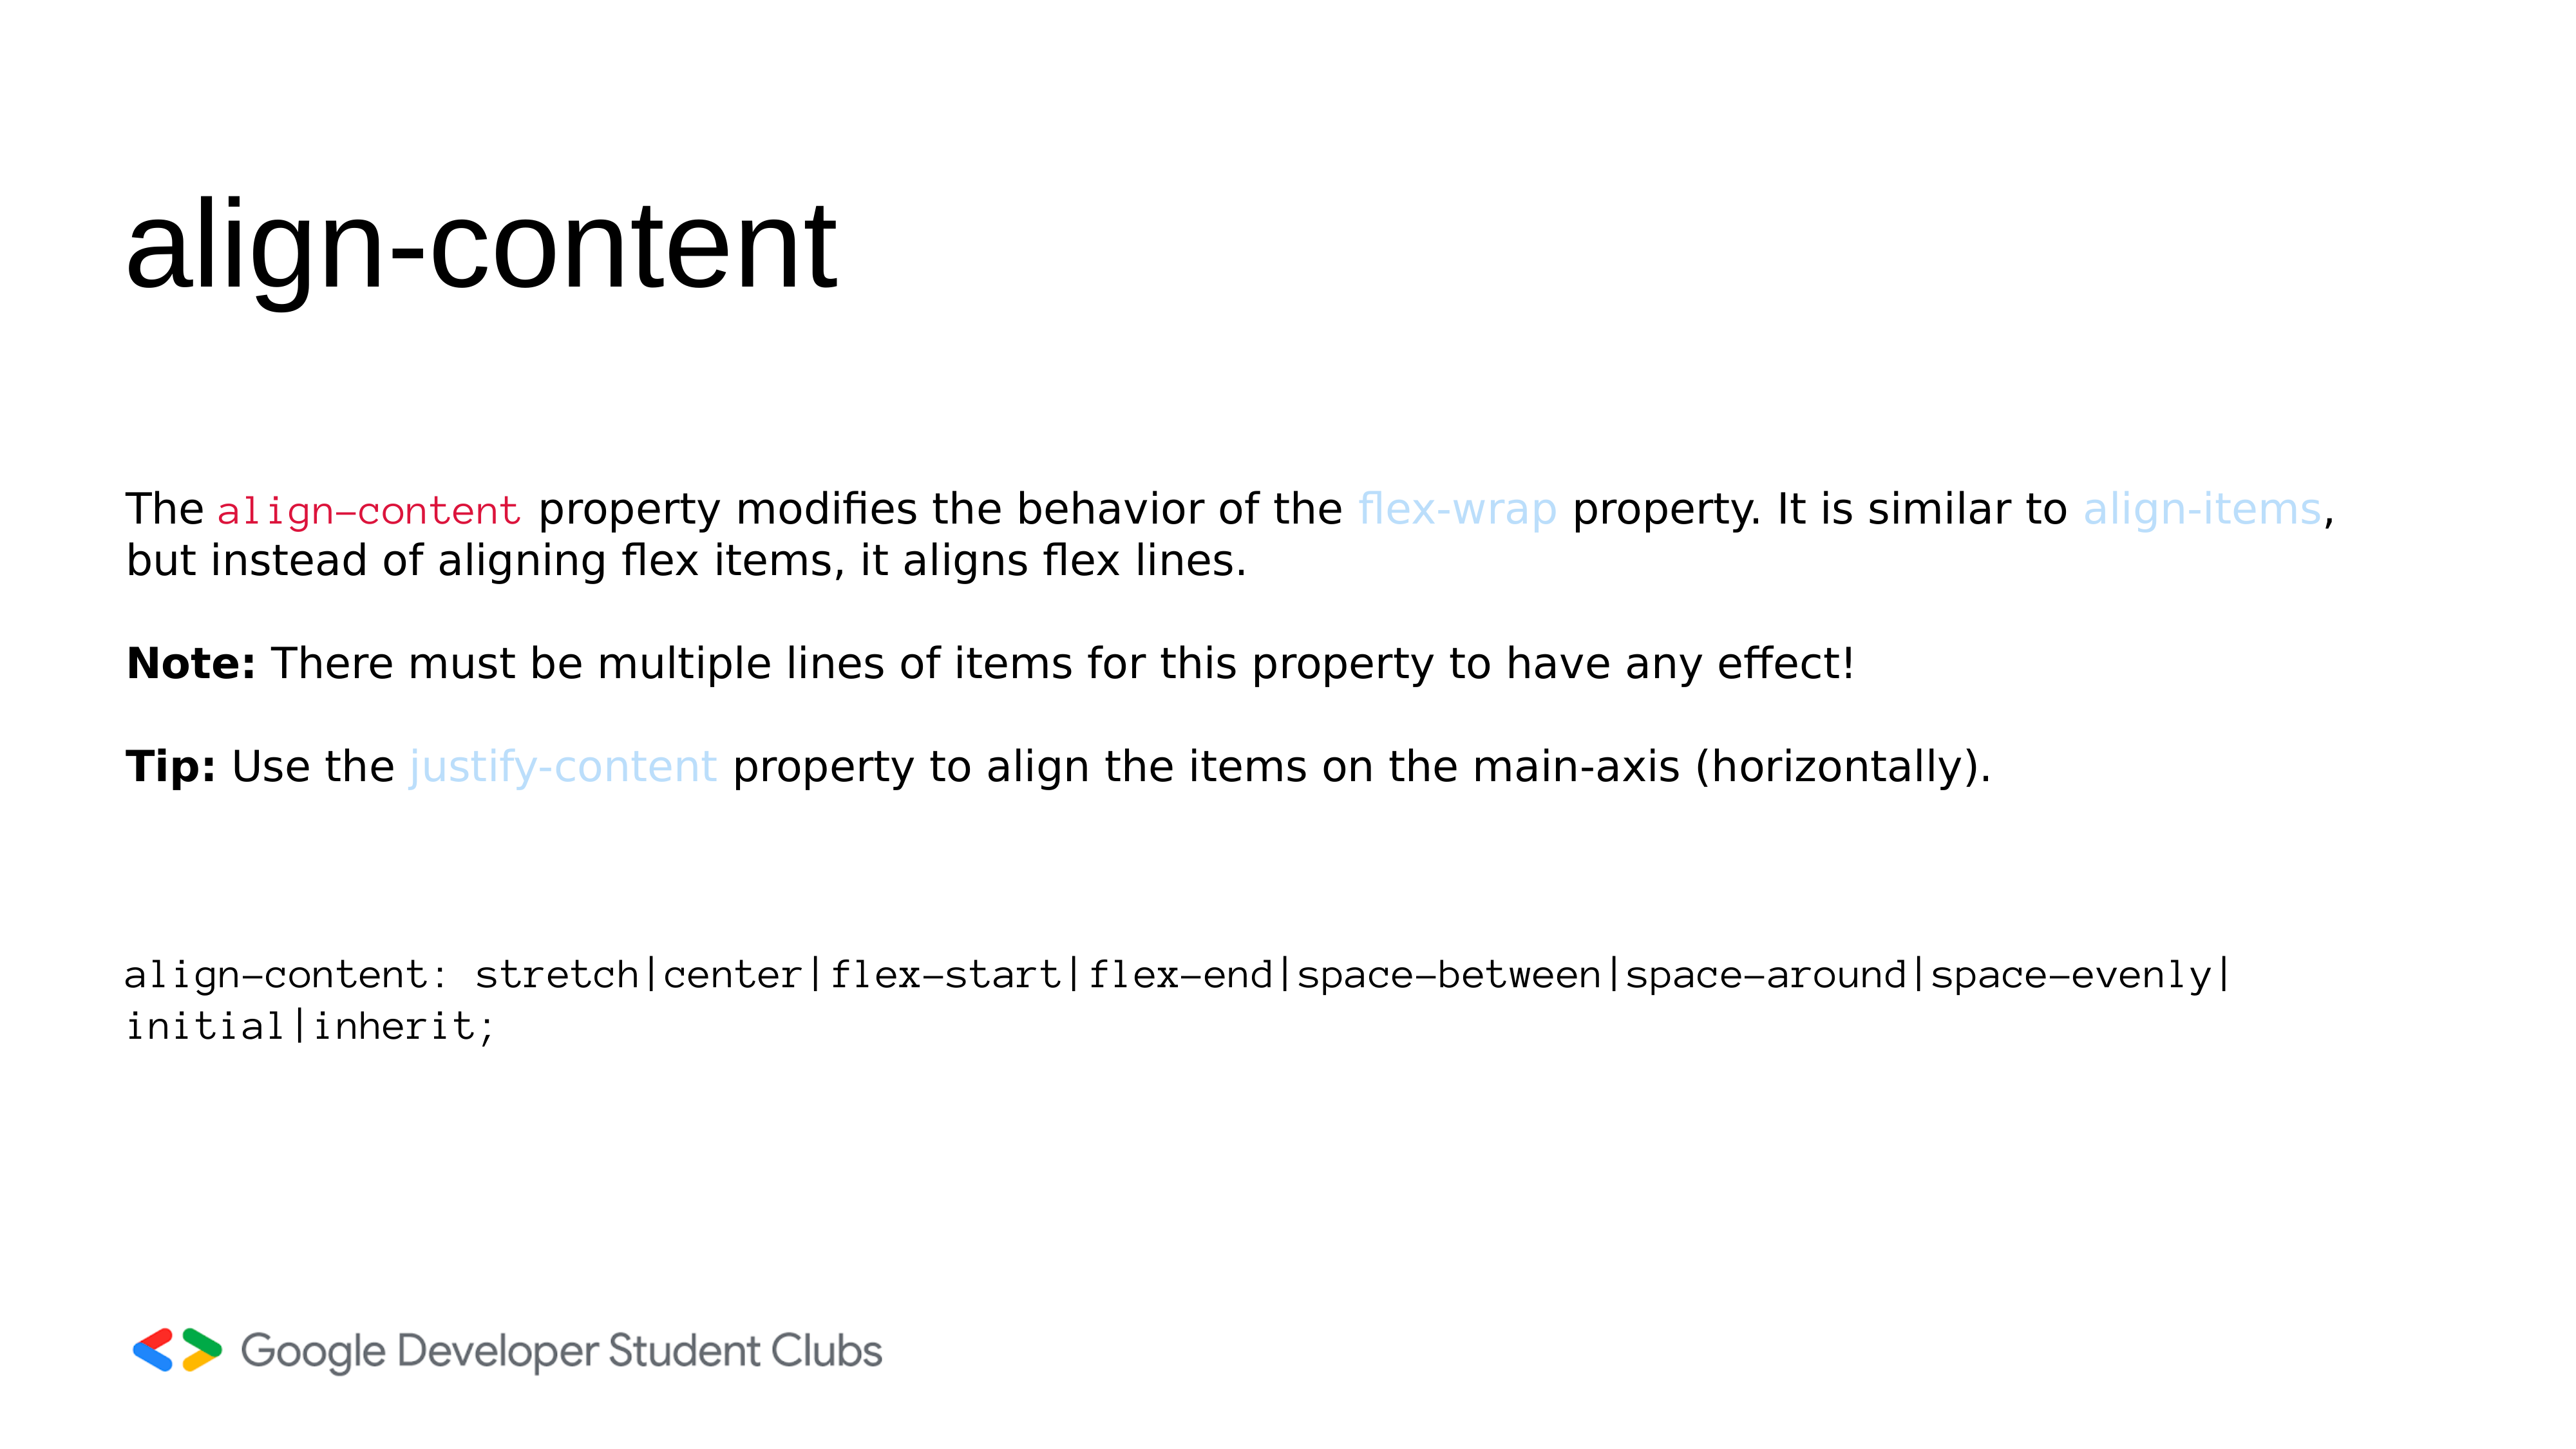

# align-content
The align-content property modifies the behavior of the flex-wrap property. It is similar to align-items, but instead of aligning flex items, it aligns flex lines.

Note: There must be multiple lines of items for this property to have any effect!

Tip: Use the justify-content property to align the items on the main-axis (horizontally).

align-content: stretch|center|flex-start|flex-end|space-between|space-around|space-evenly|initial|inherit;